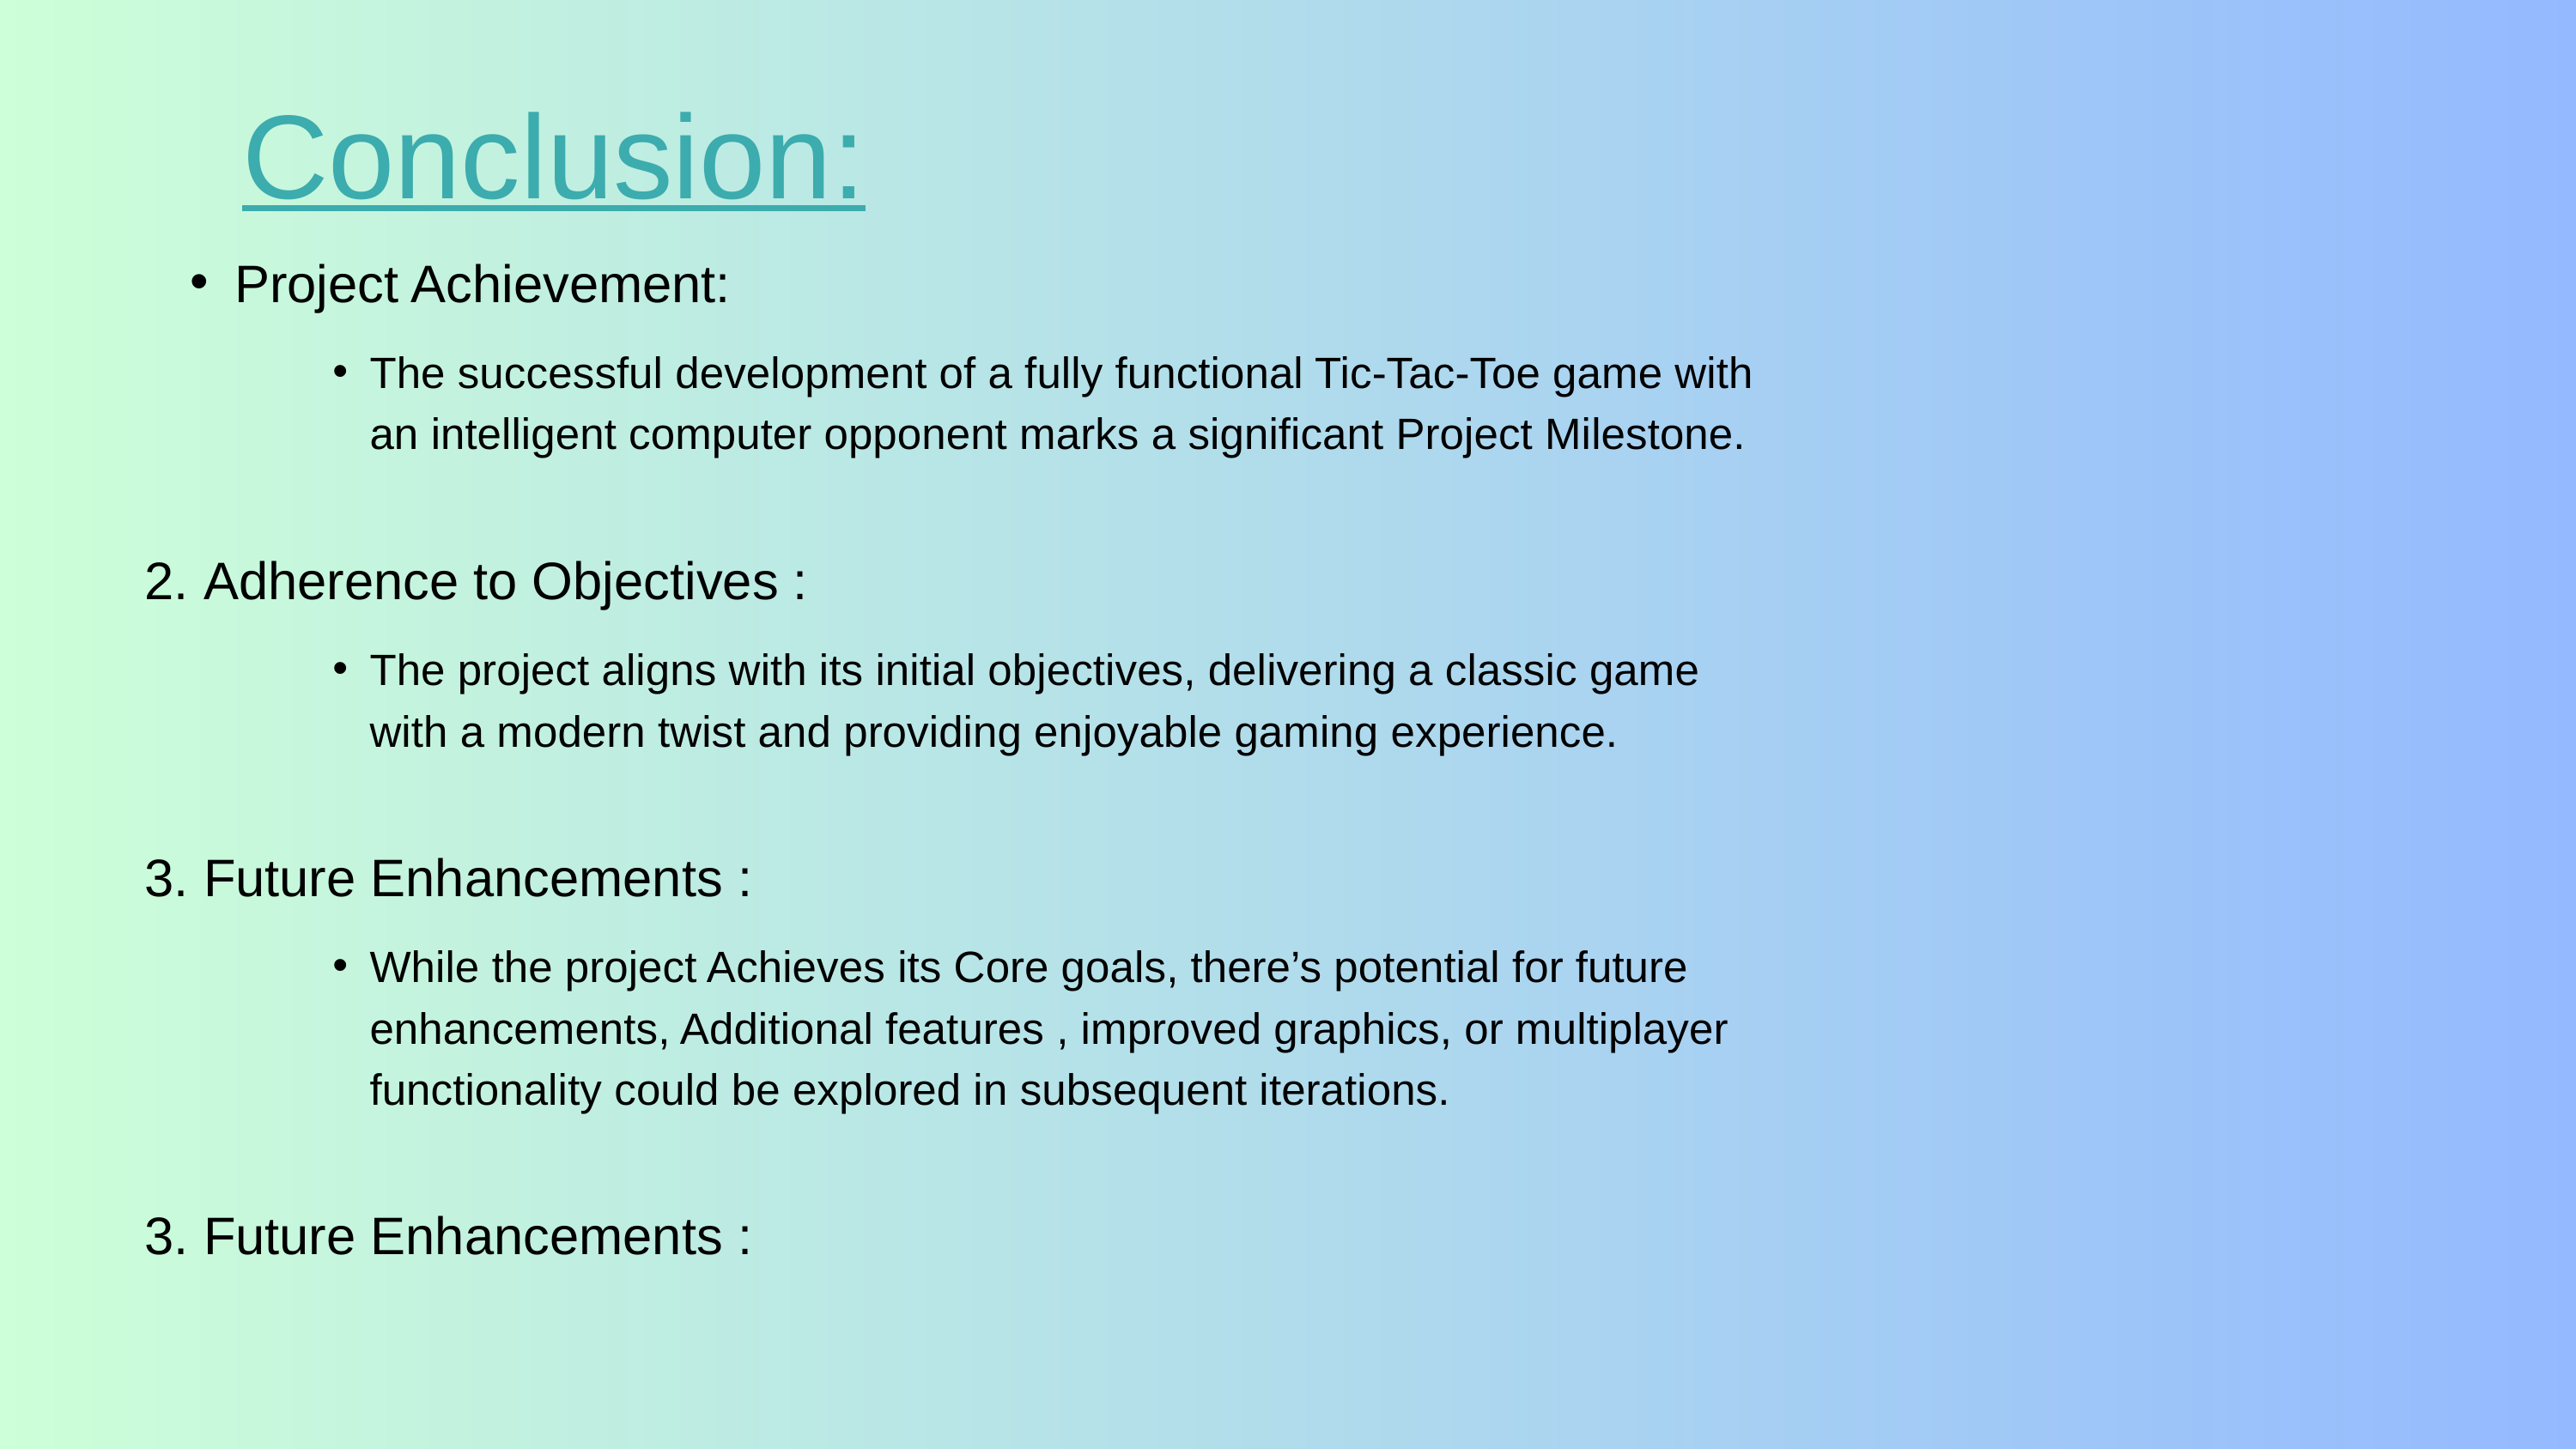

Conclusion:
Project Achievement:
The successful development of a fully functional Tic-Tac-Toe game with an intelligent computer opponent marks a significant Project Milestone.
2. Adherence to Objectives :
The project aligns with its initial objectives, delivering a classic game  with a modern twist and providing enjoyable gaming experience.
3. Future Enhancements :
While the project Achieves its Core goals, there’s potential for future enhancements, Additional features , improved graphics, or multiplayer functionality could be explored in subsequent iterations.
3. Future Enhancements :